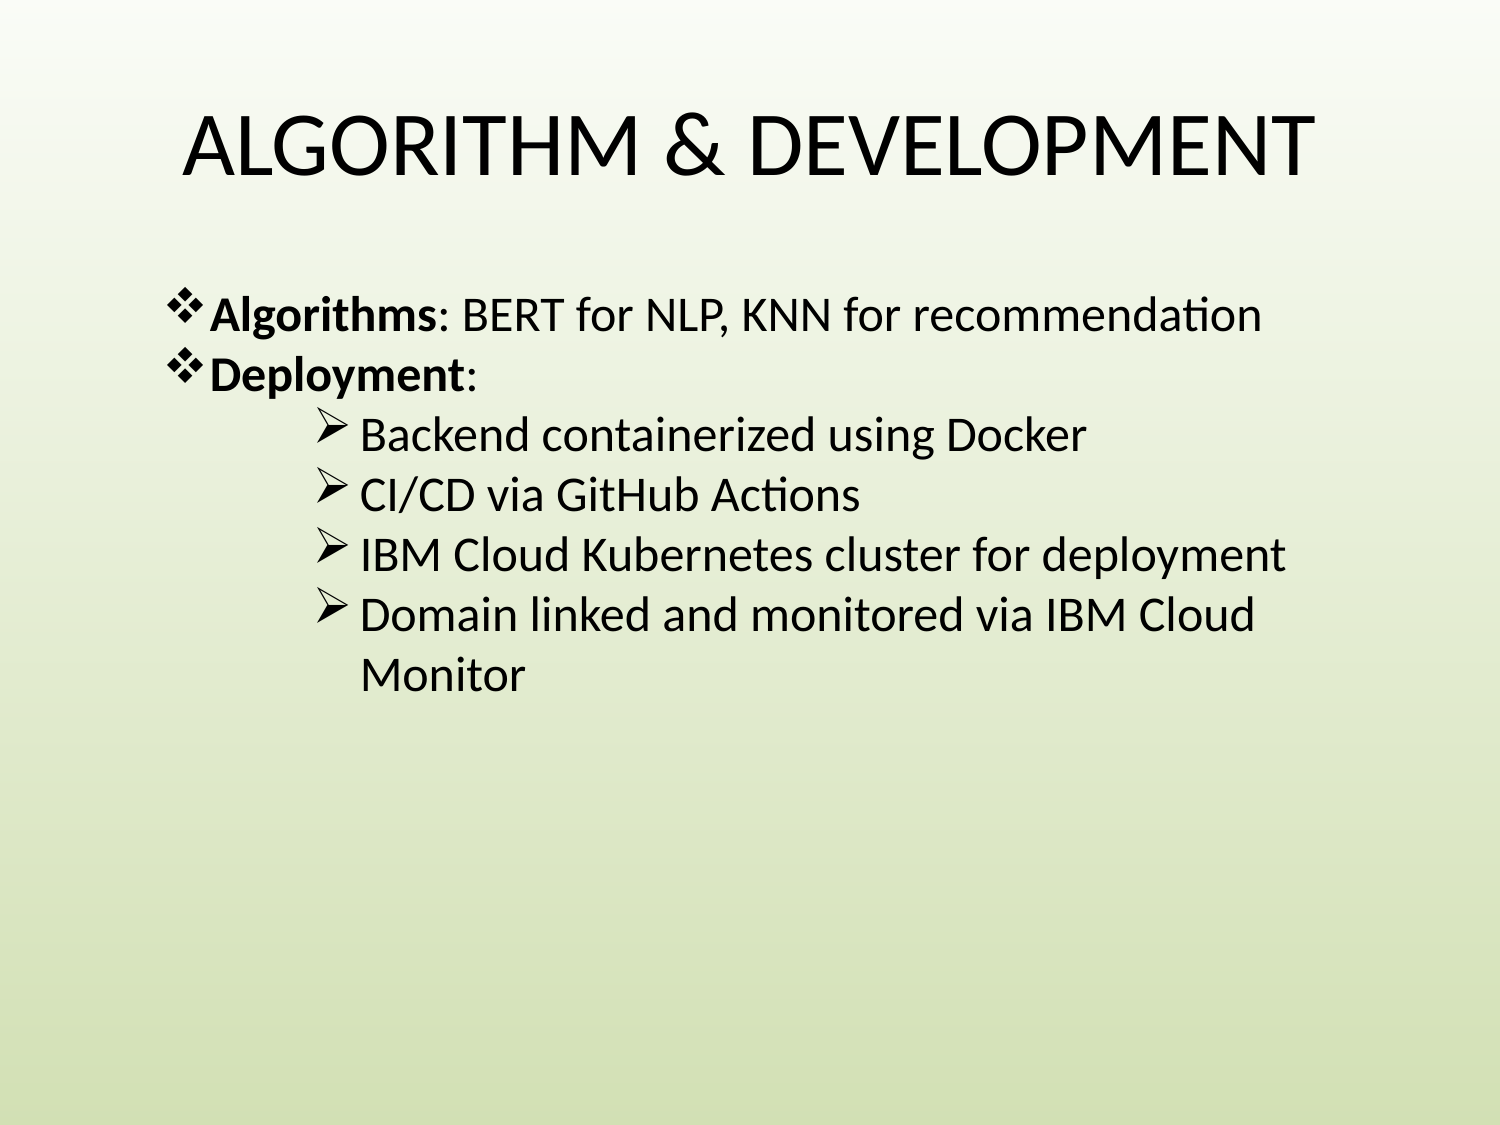

# ALGORITHM & DEVELOPMENT
Algorithms: BERT for NLP, KNN for recommendation
Deployment:
Backend containerized using Docker
CI/CD via GitHub Actions
IBM Cloud Kubernetes cluster for deployment
Domain linked and monitored via IBM Cloud Monitor